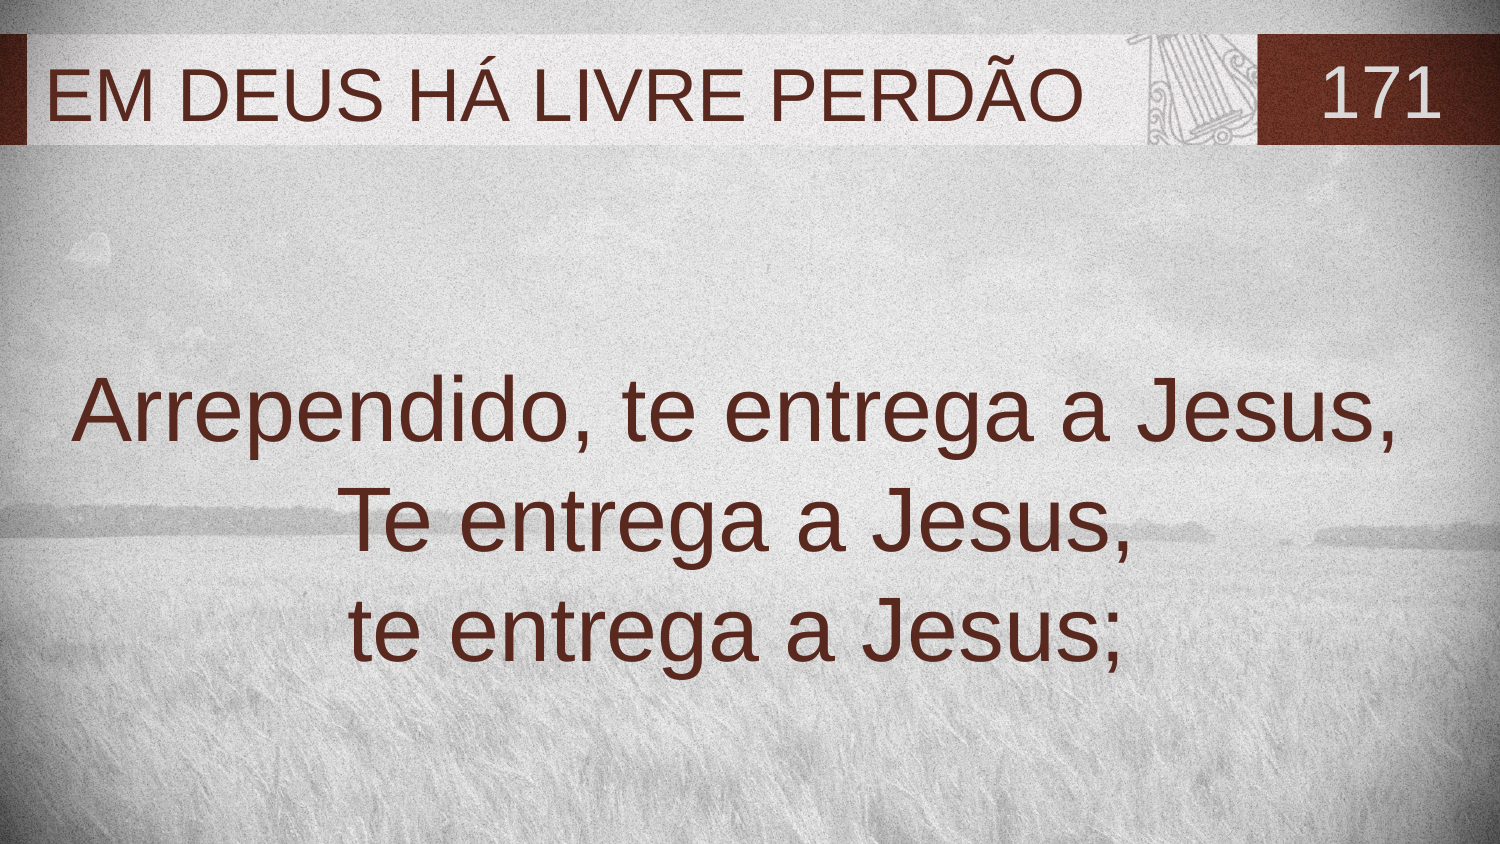

# EM DEUS HÁ LIVRE PERDÃO
171
Arrependido, te entrega a Jesus,
Te entrega a Jesus,
te entrega a Jesus;